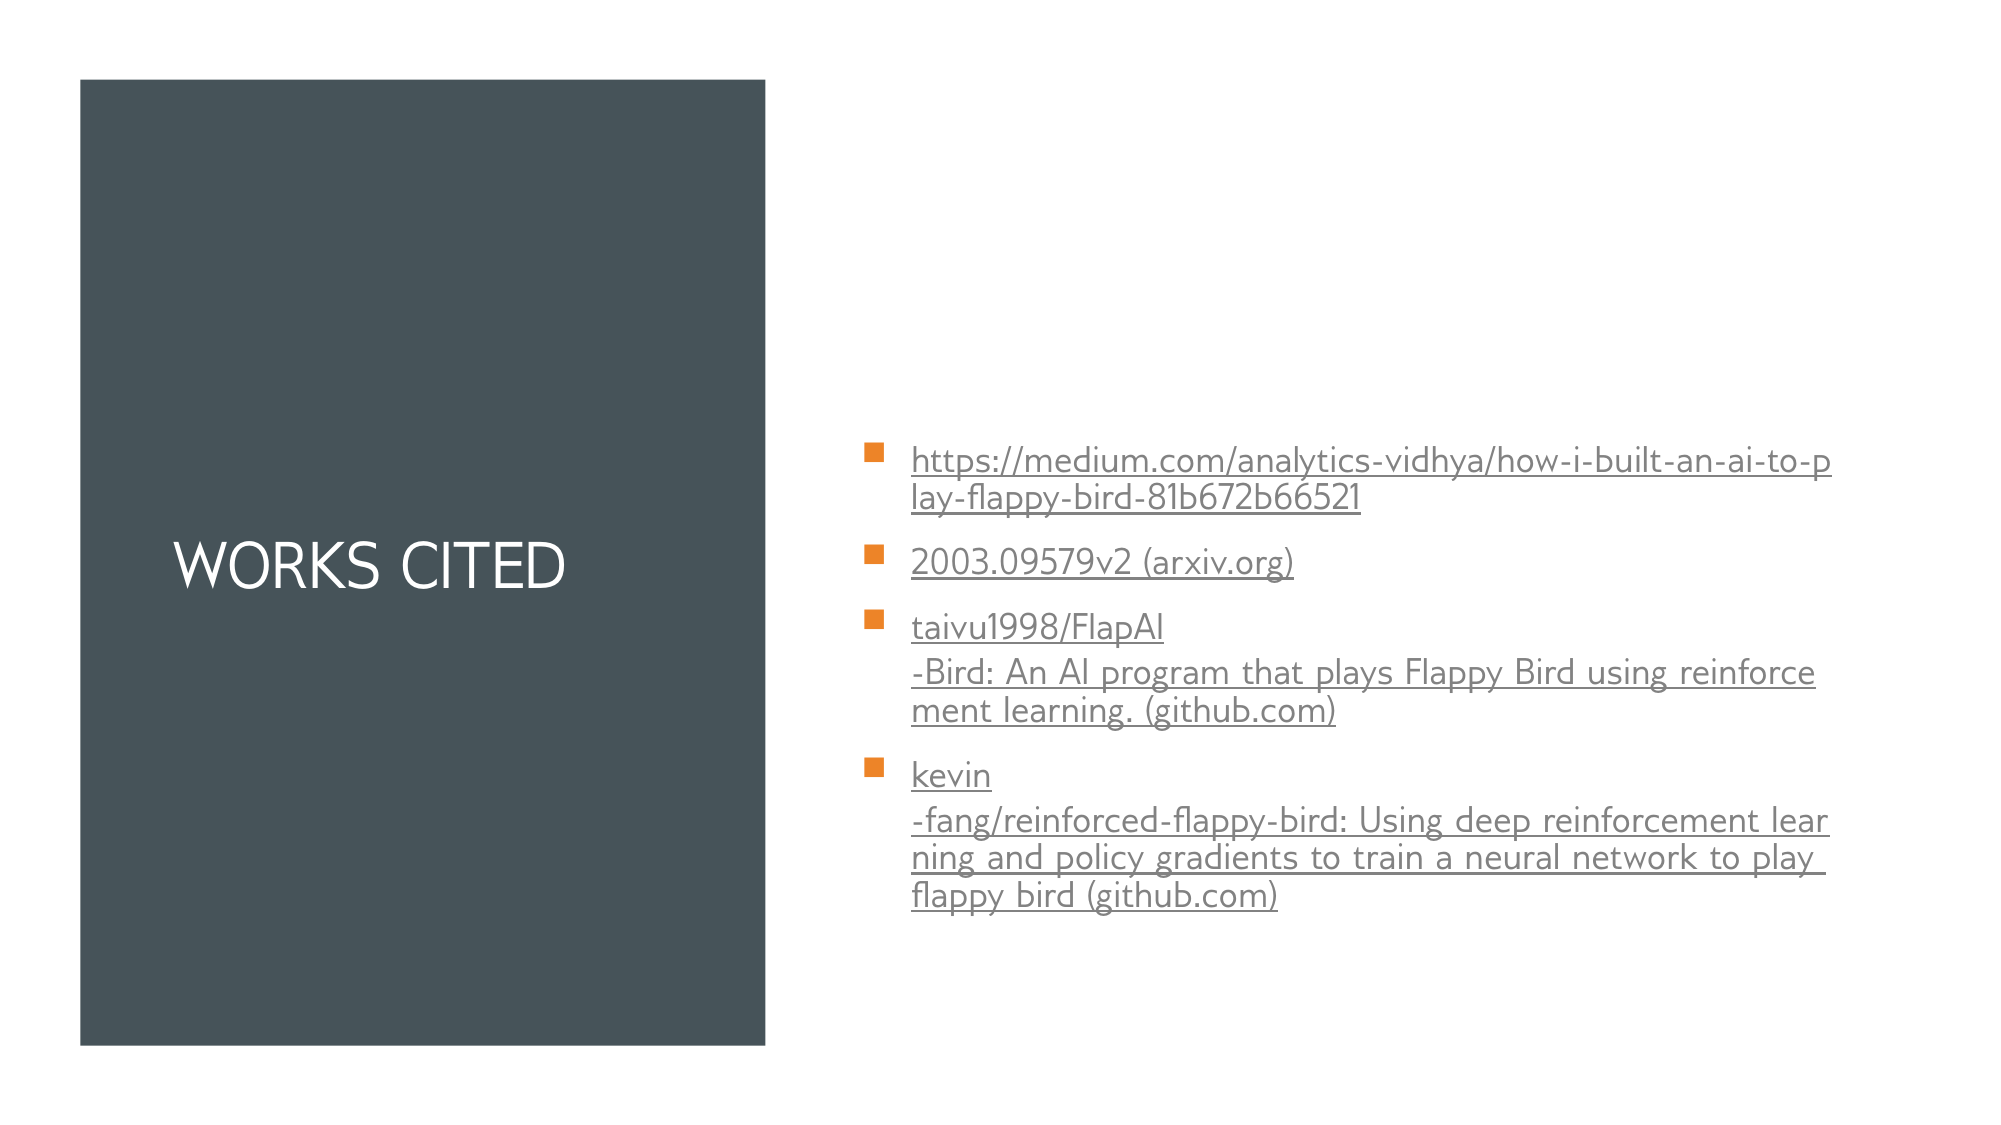

# Works cited
https://medium.com/analytics-vidhya/how-i-built-an-ai-to-play-flappy-bird-81b672b66521
2003.09579v2 (arxiv.org)
taivu1998/FlapAI-Bird: An AI program that plays Flappy Bird using reinforcement learning. (github.com)
kevin-fang/reinforced-flappy-bird: Using deep reinforcement learning and policy gradients to train a neural network to play flappy bird (github.com)